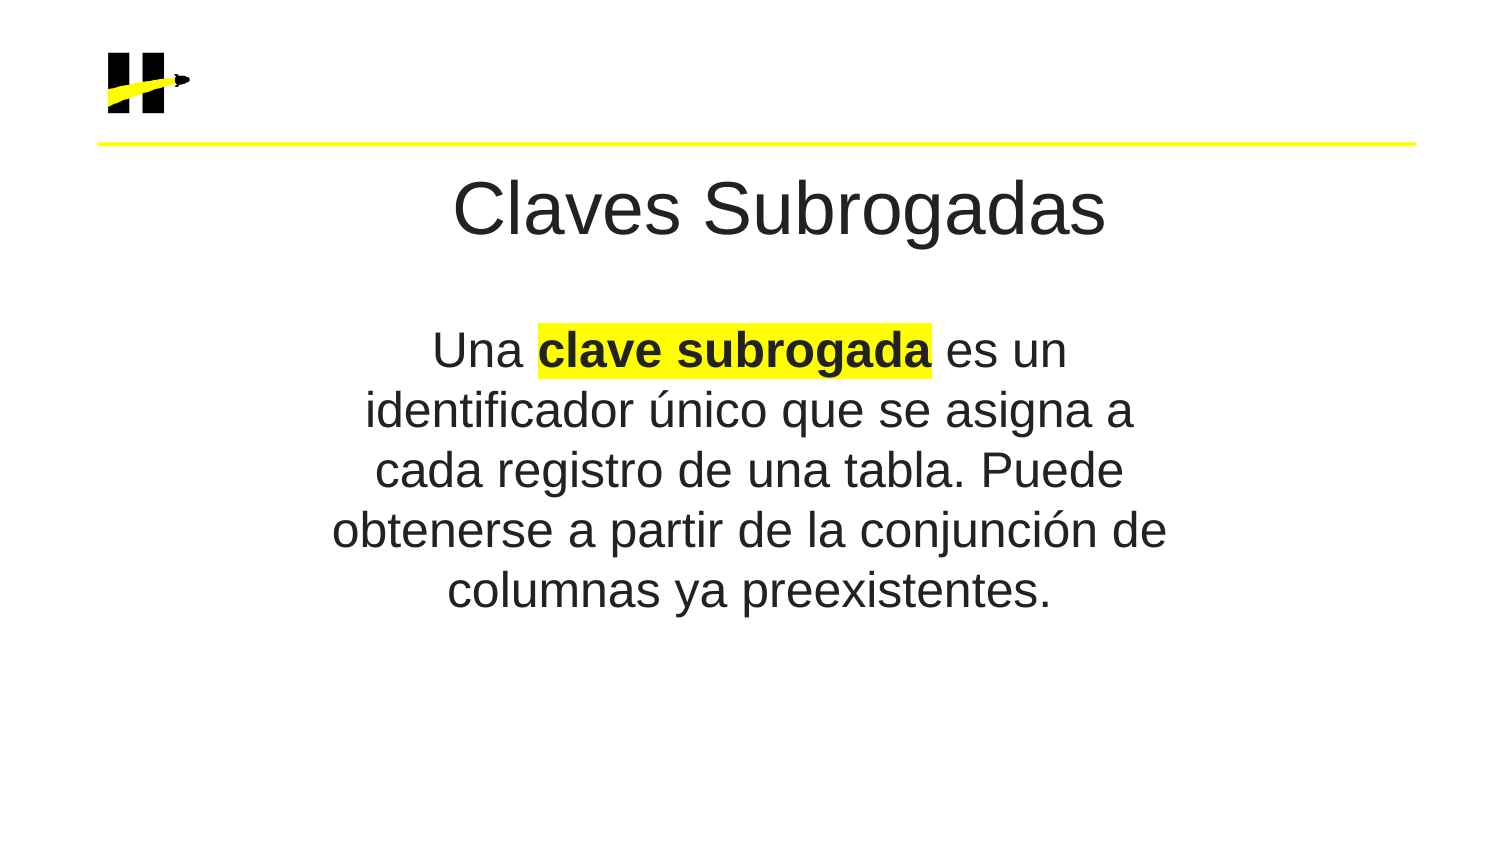

Claves Subrogadas
Una clave subrogada es un identificador único que se asigna a cada registro de una tabla. Puede obtenerse a partir de la conjunción de columnas ya preexistentes.